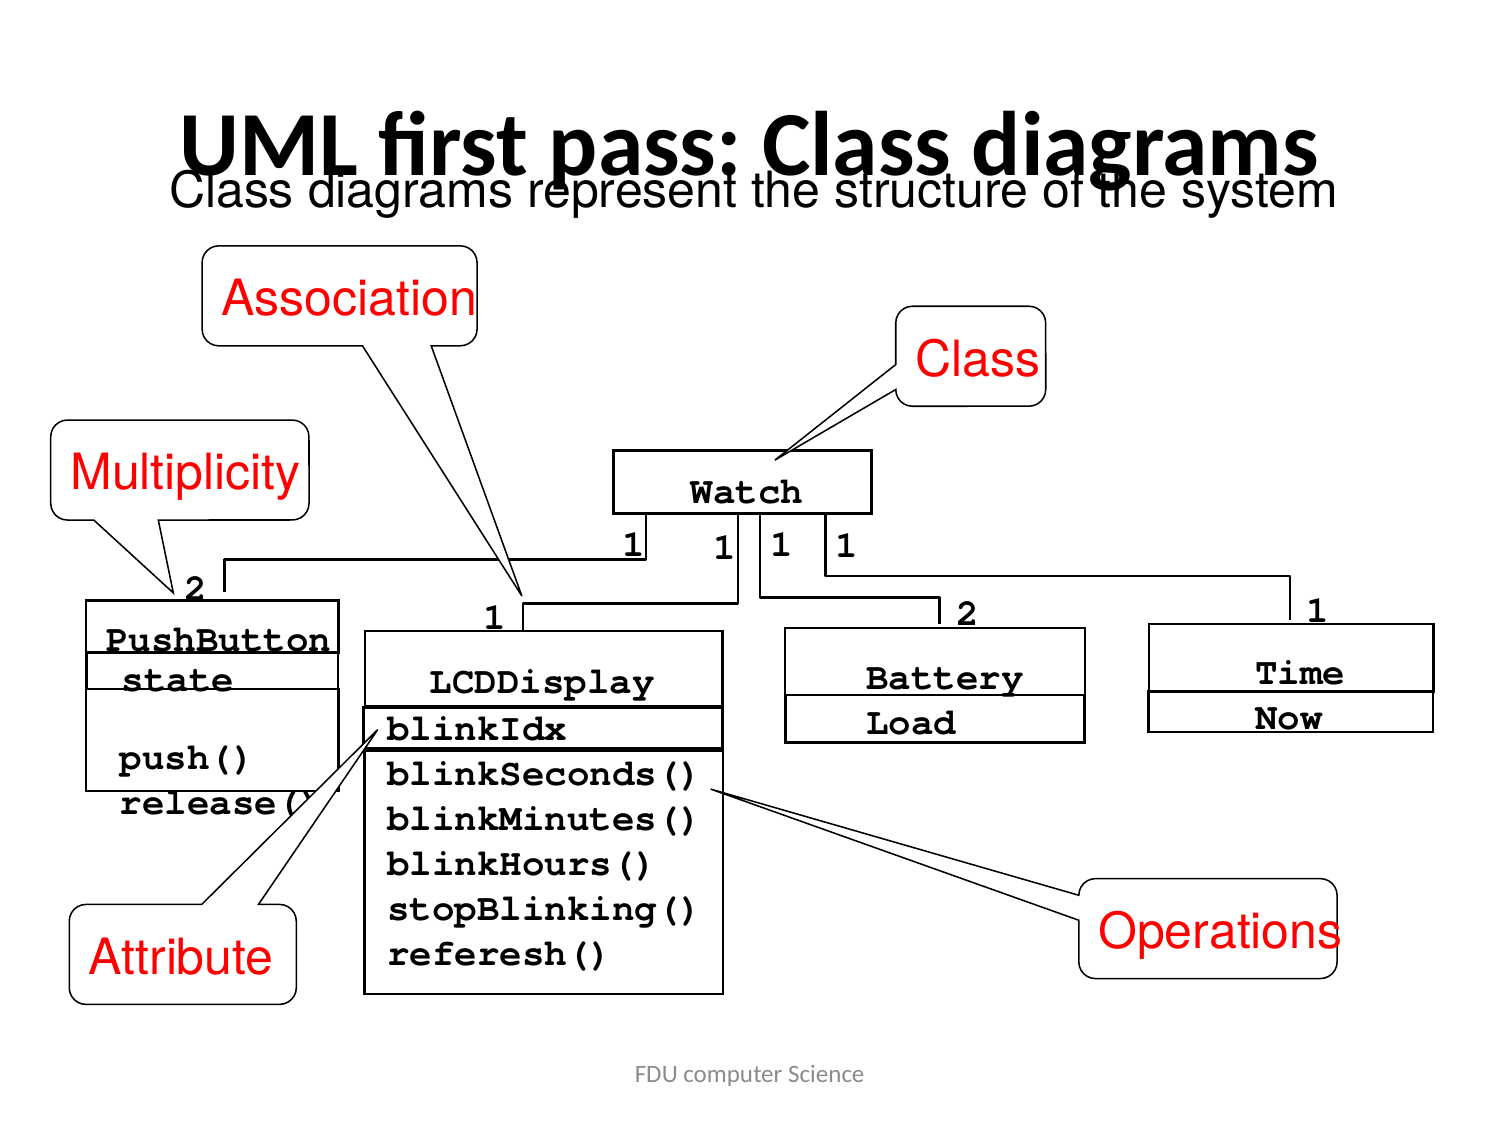

# UML first pass: Class diagrams
Class diagrams represent the structure of the system
Association
Class
Multiplicity

Watch

1
Time
Now

1
1

LCDDisplay
blinkIdx
blinkSeconds()
blinkMinutes()
blinkHours()
stopBlinking()
referesh()

1
2

Battery
Load

1
1
2

PushButton

state

push()
release()

Operations
Attribute
FDU computer Science